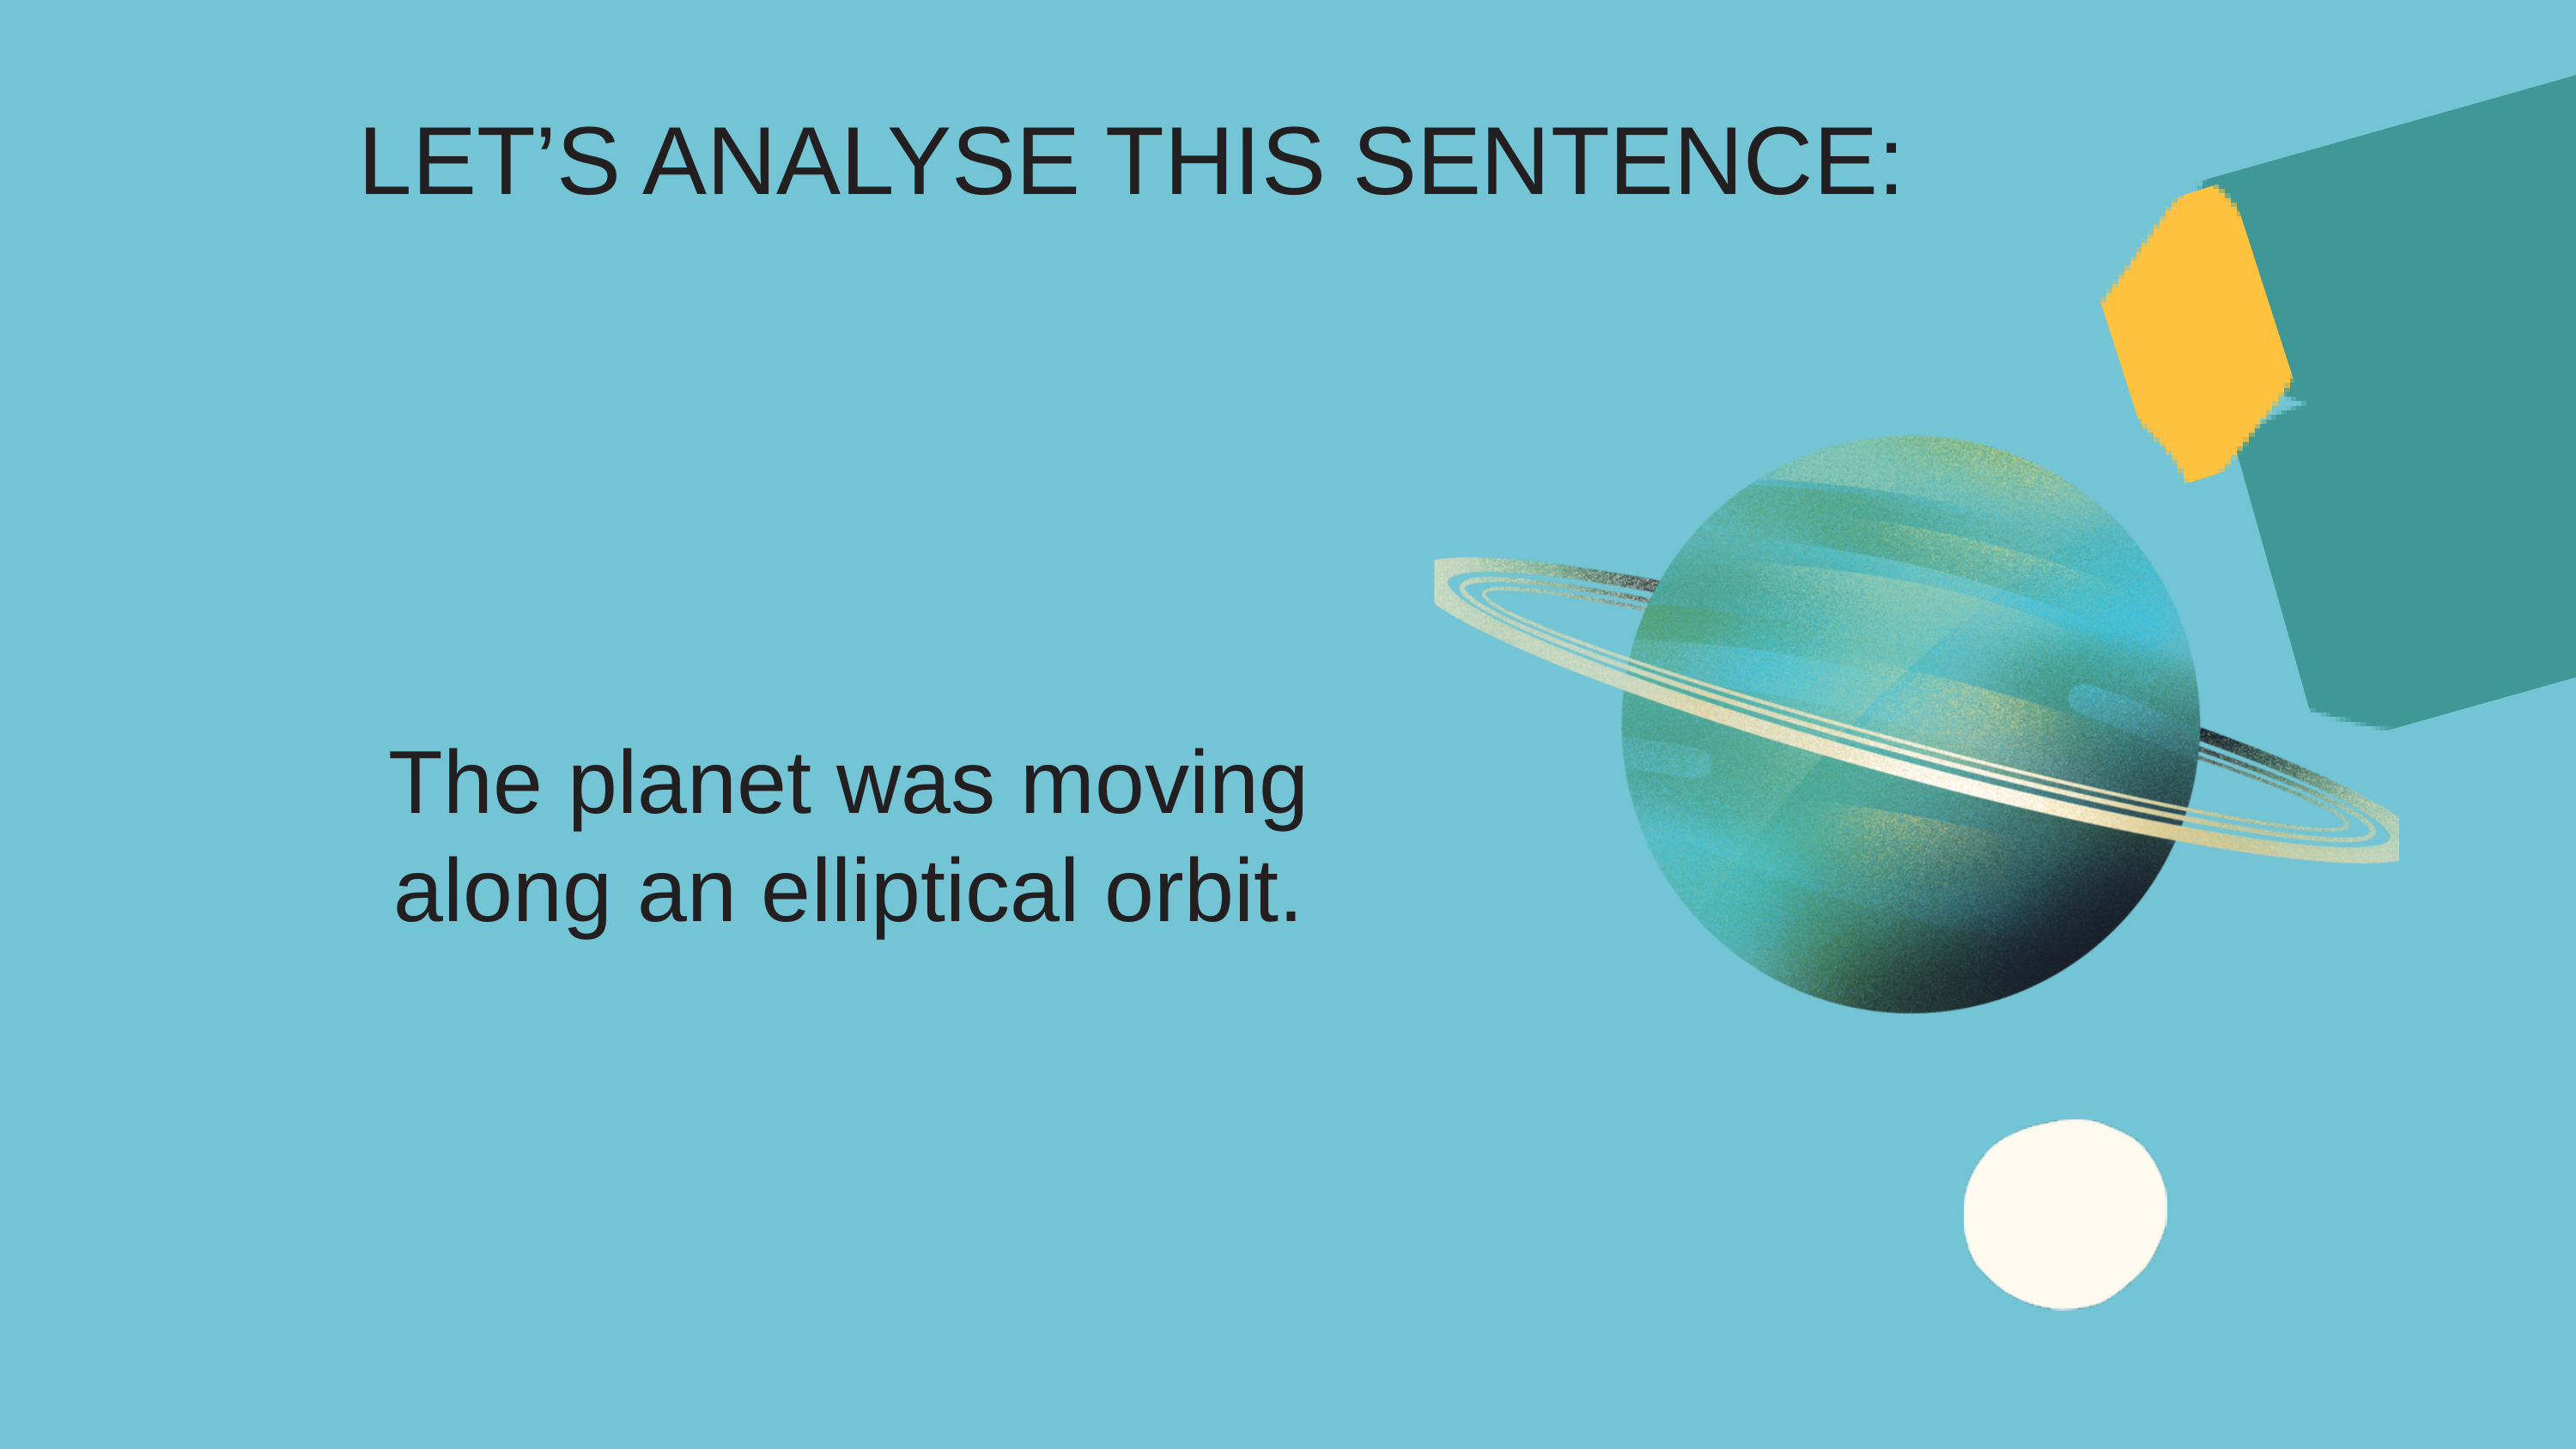

LET’S ANALYSE THIS SENTENCE:

The planet was moving along an elliptical orbit.